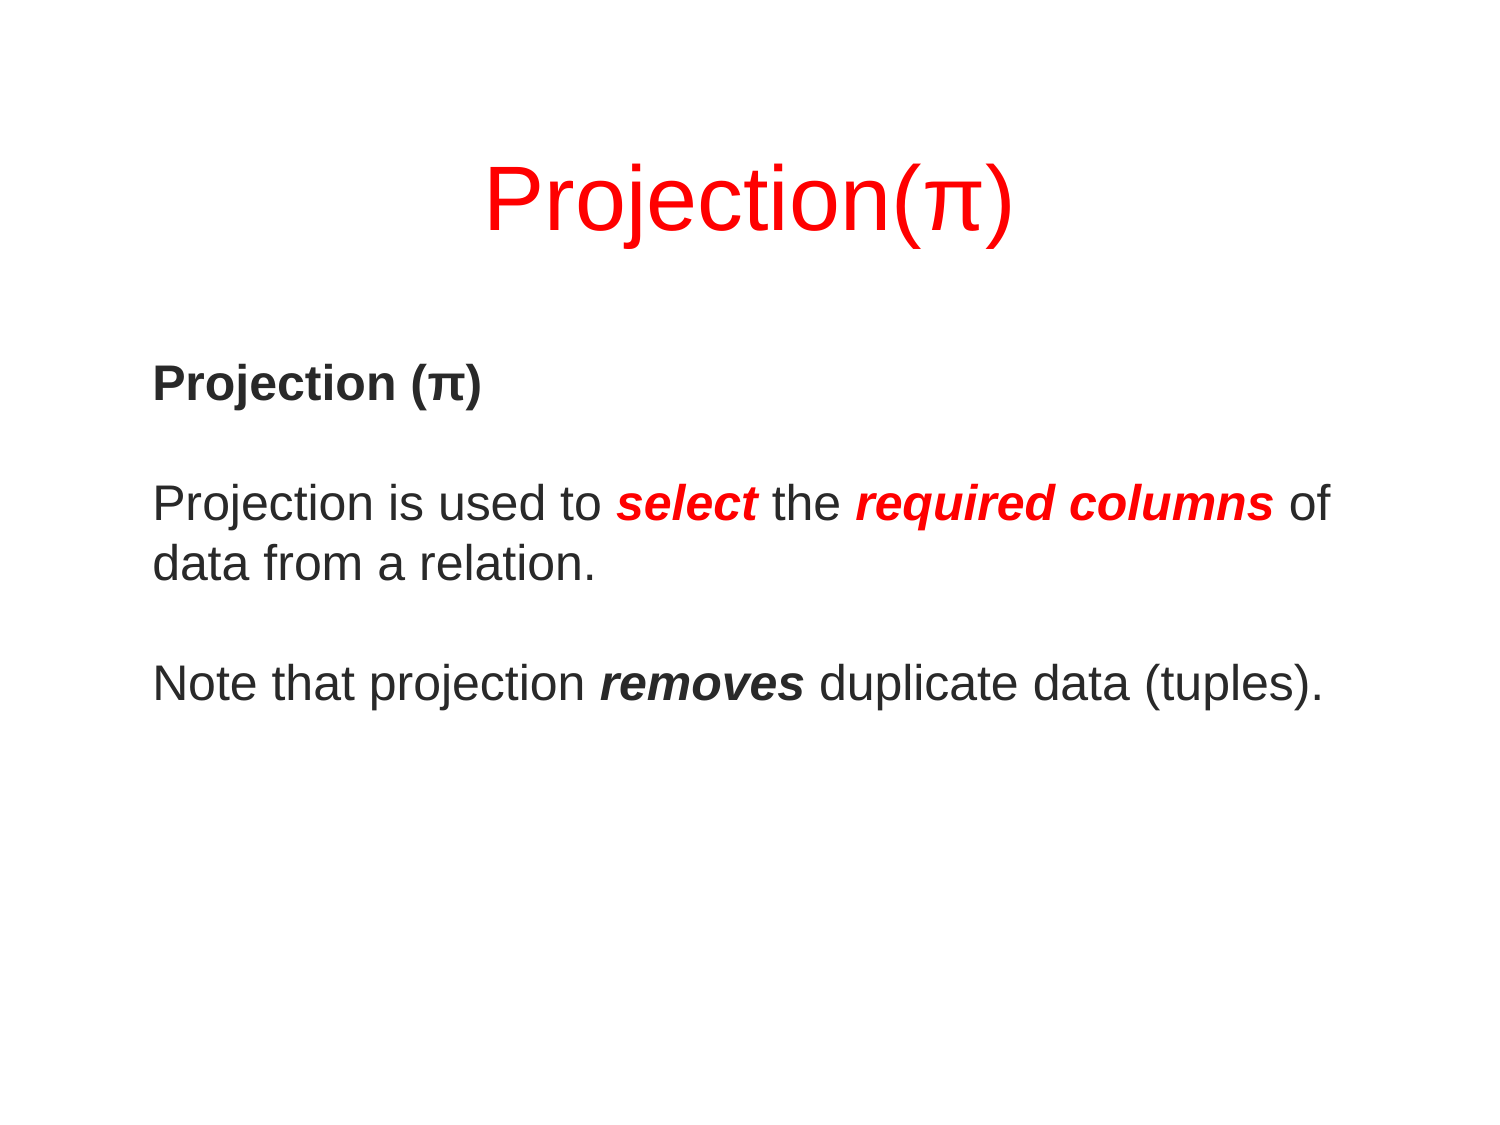

# Projection(π)
Projection (π)

Projection is used to select the required columns of data from a relation.

Note that projection removes duplicate data (tuples).